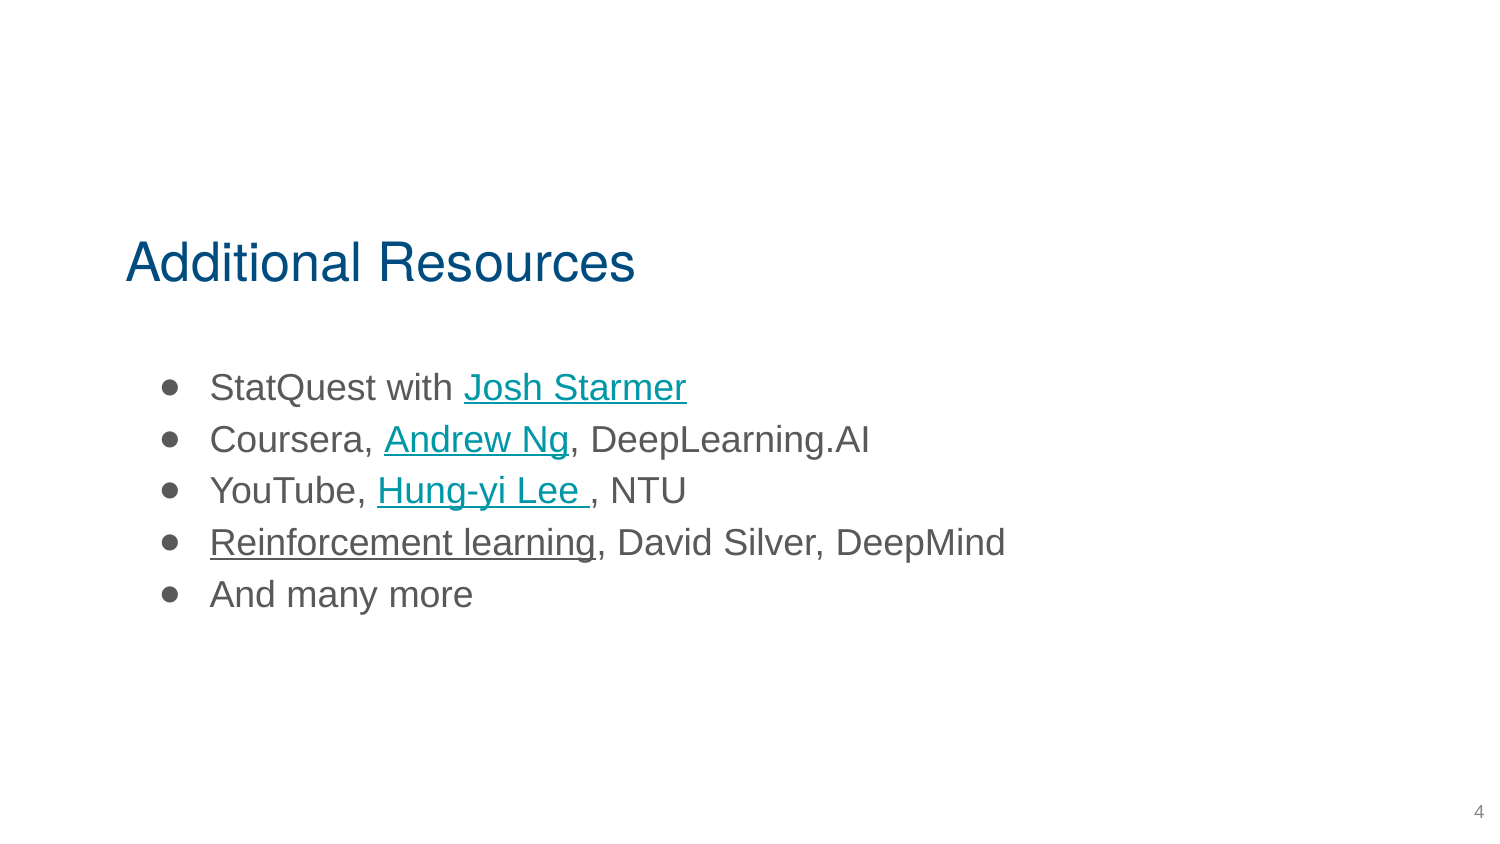

# Additional Resources
StatQuest with Josh Starmer
Coursera, Andrew Ng, DeepLearning.AI
YouTube, Hung-yi Lee , NTU
Reinforcement learning, David Silver, DeepMind
And many more
4